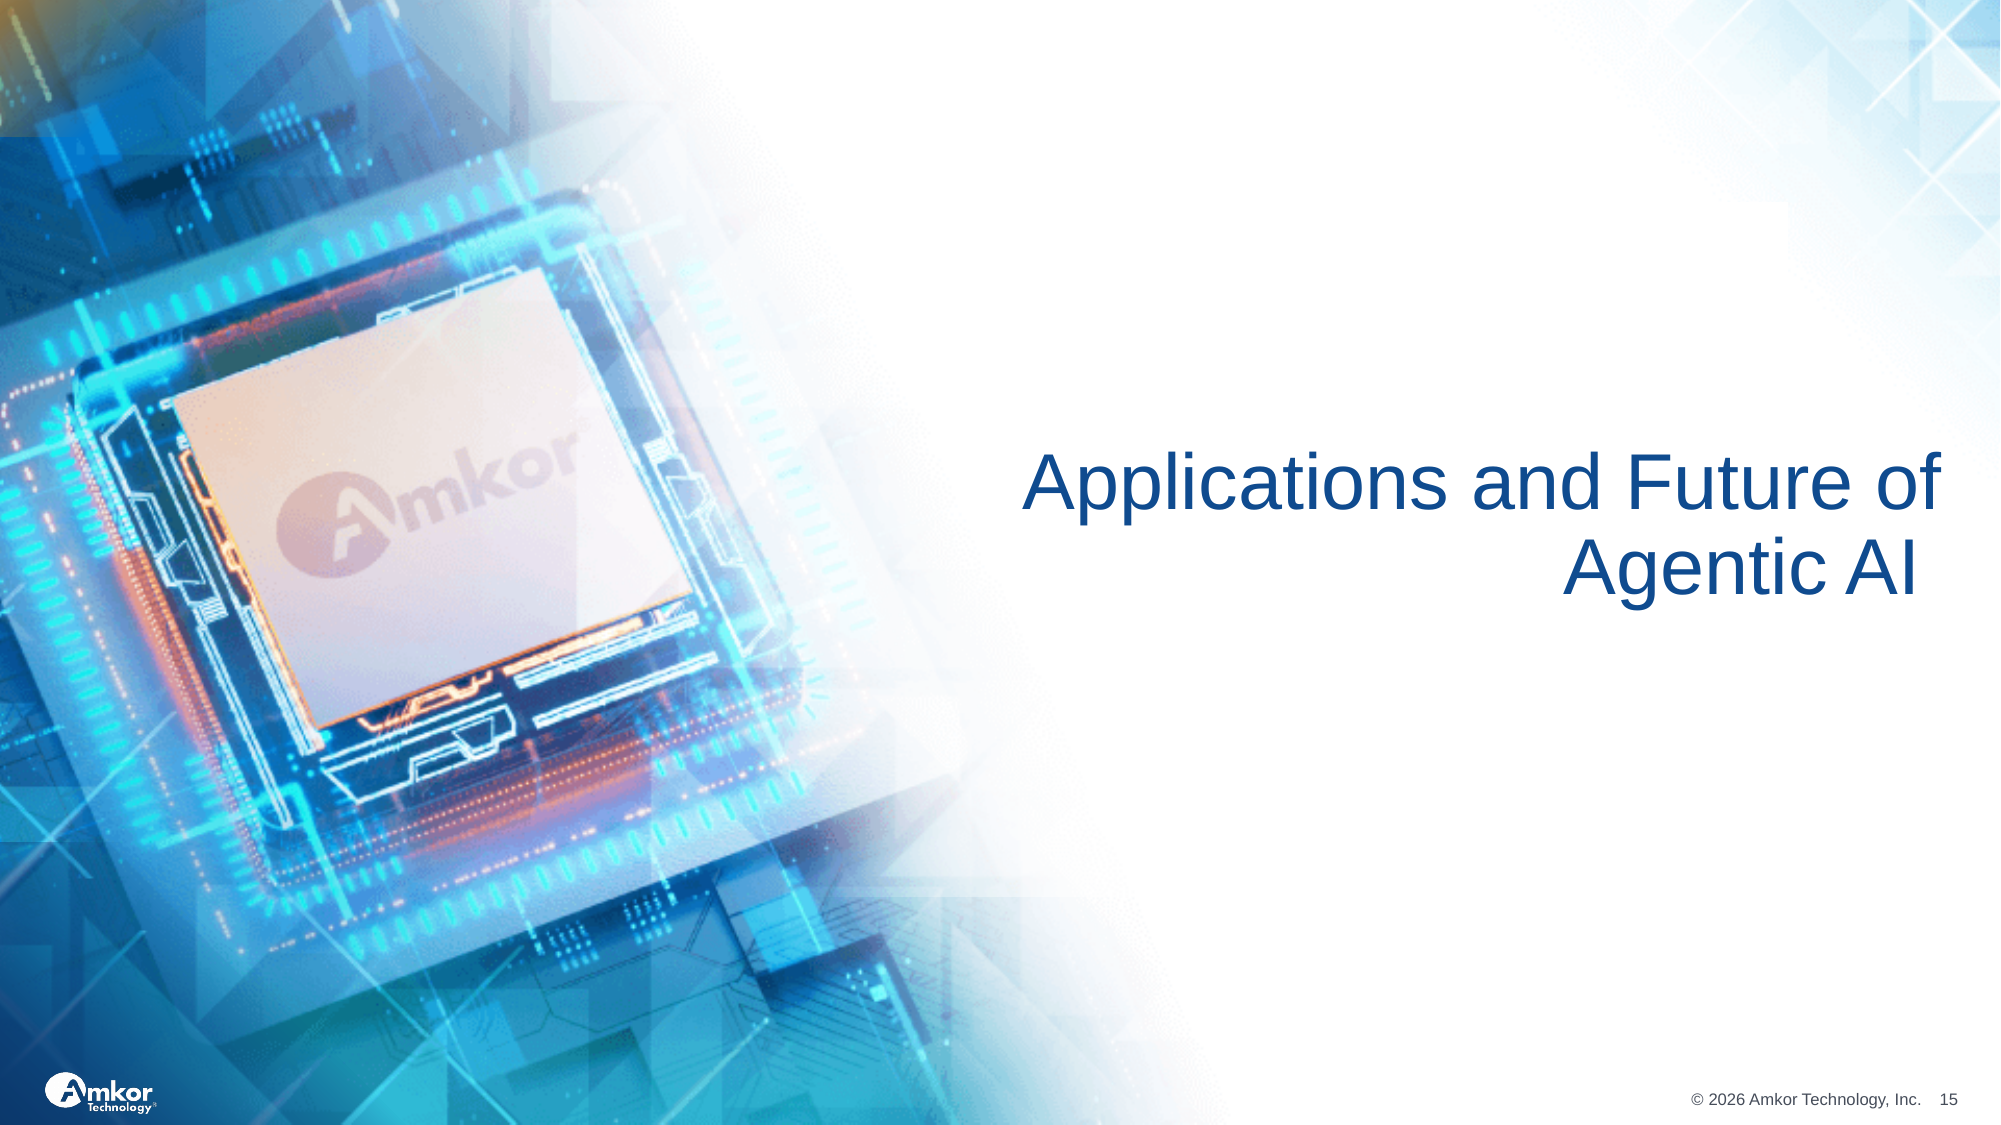

# Applications and Future of Agentic AI